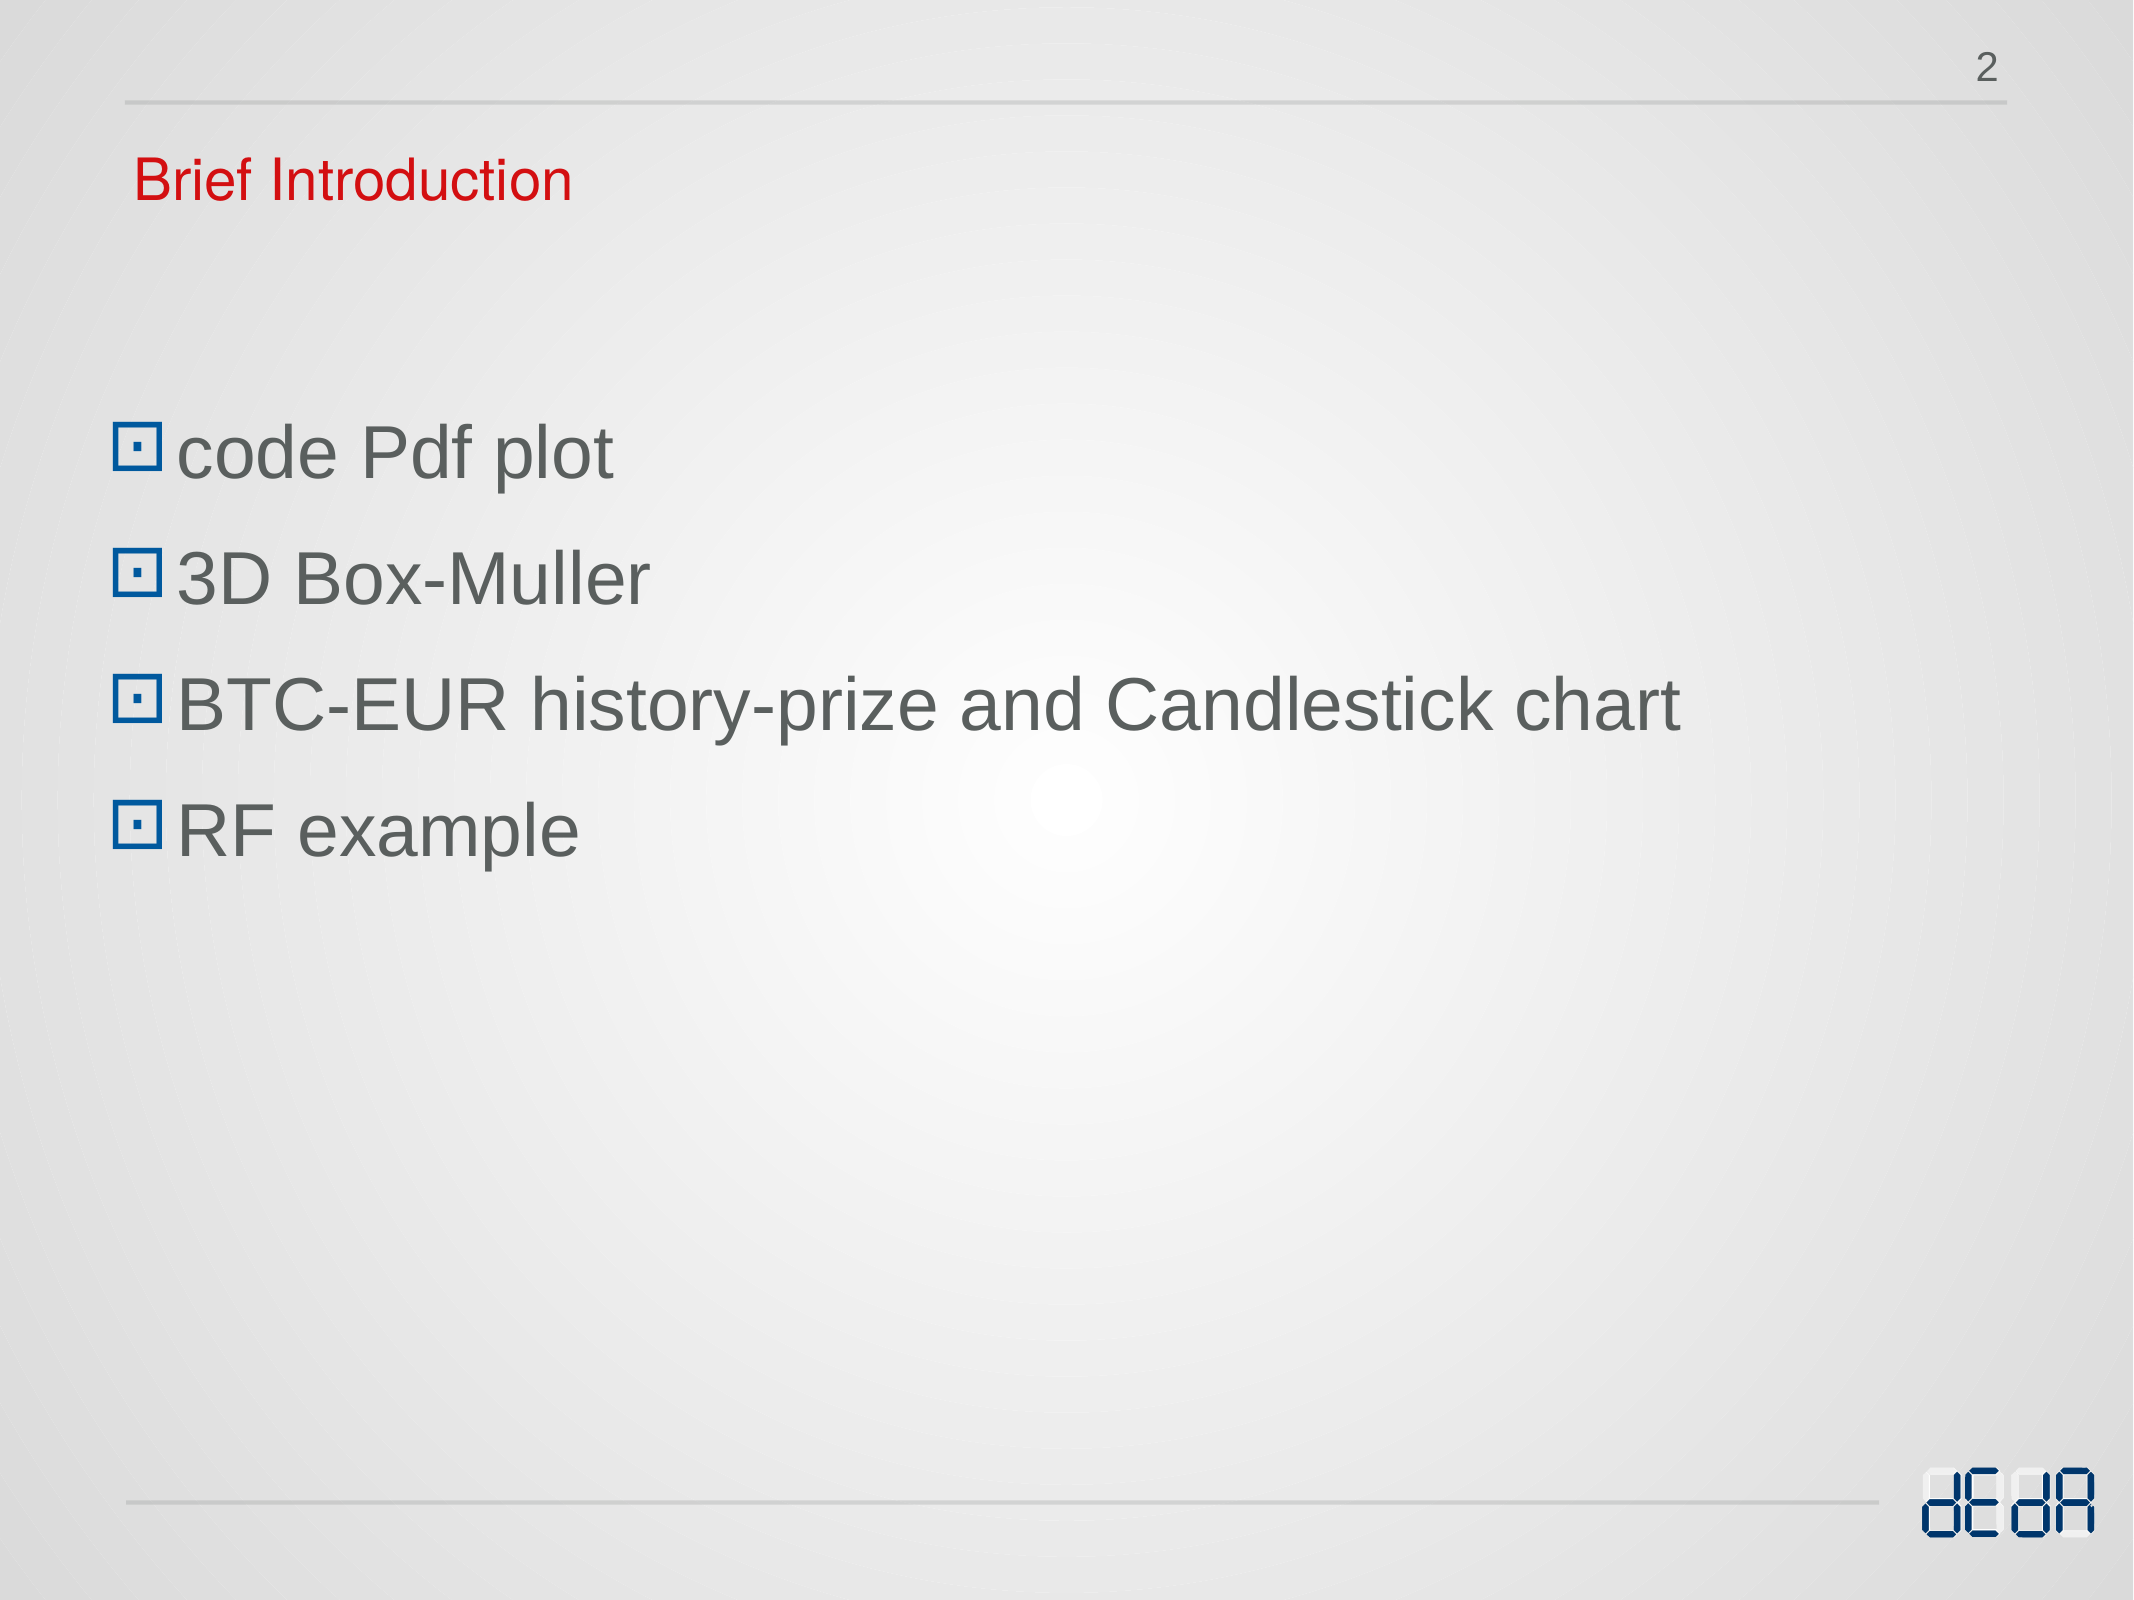

2
Brief Introduction
code Pdf plot
3D Box-Muller
BTC-EUR history-prize and Candlestick chart
RF example